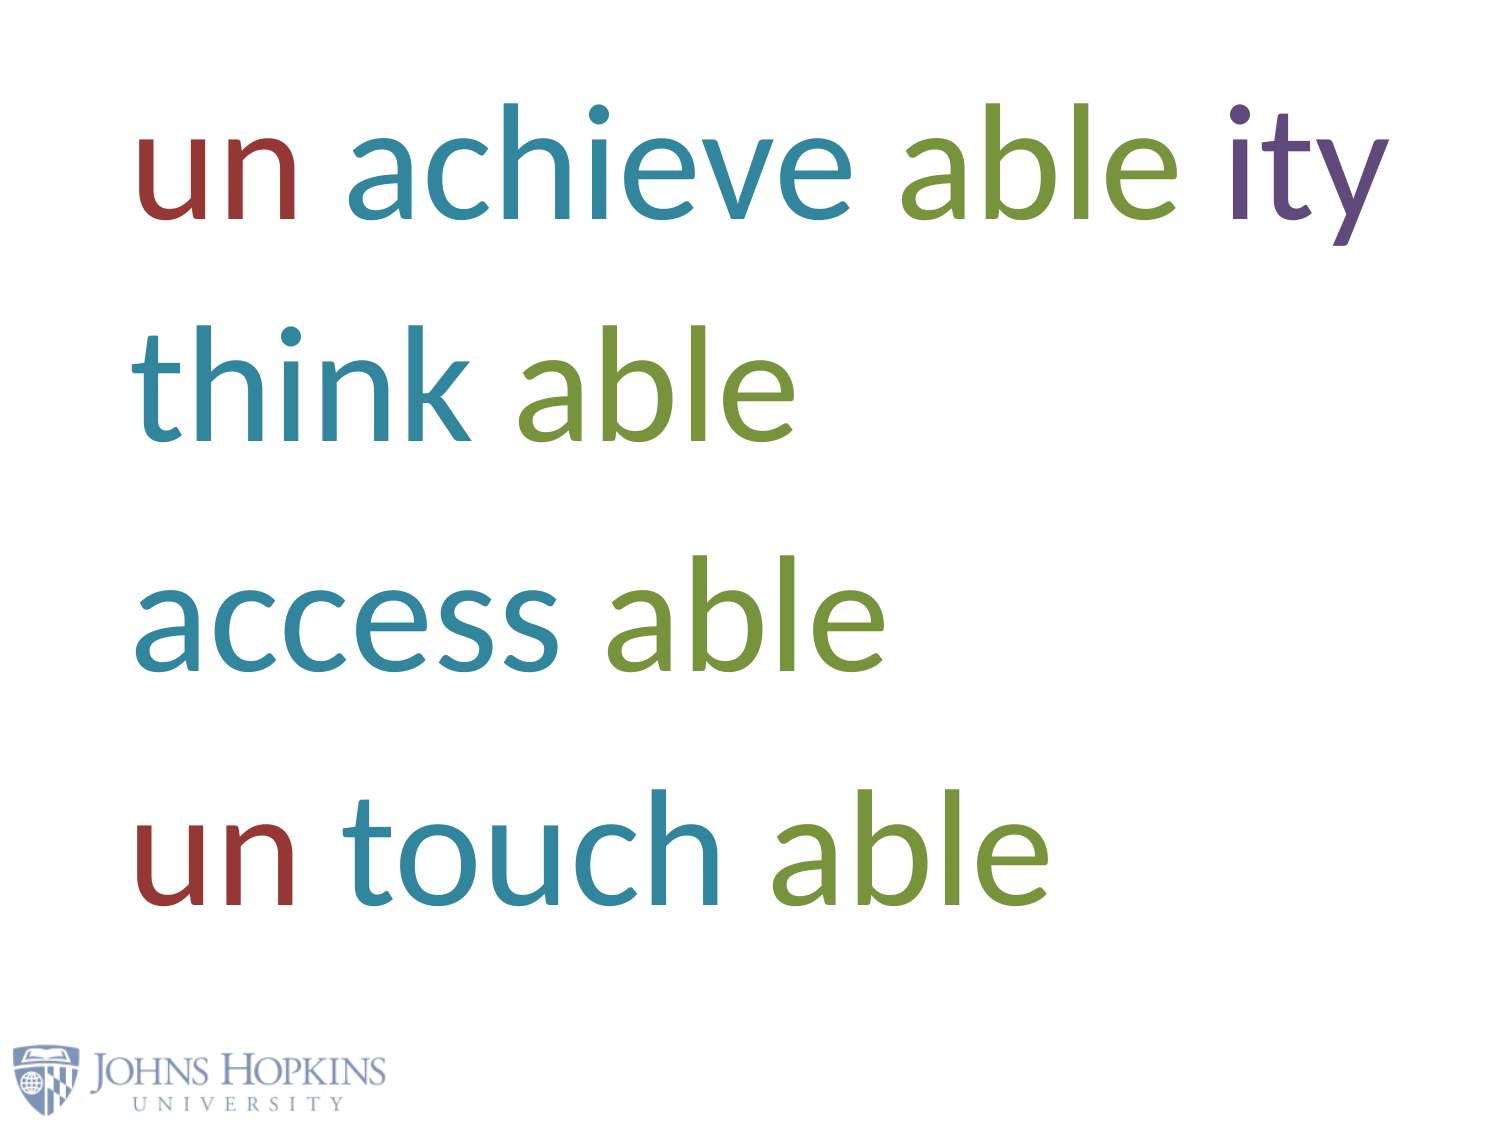

un achieve able ity
think able
access able
un touch able